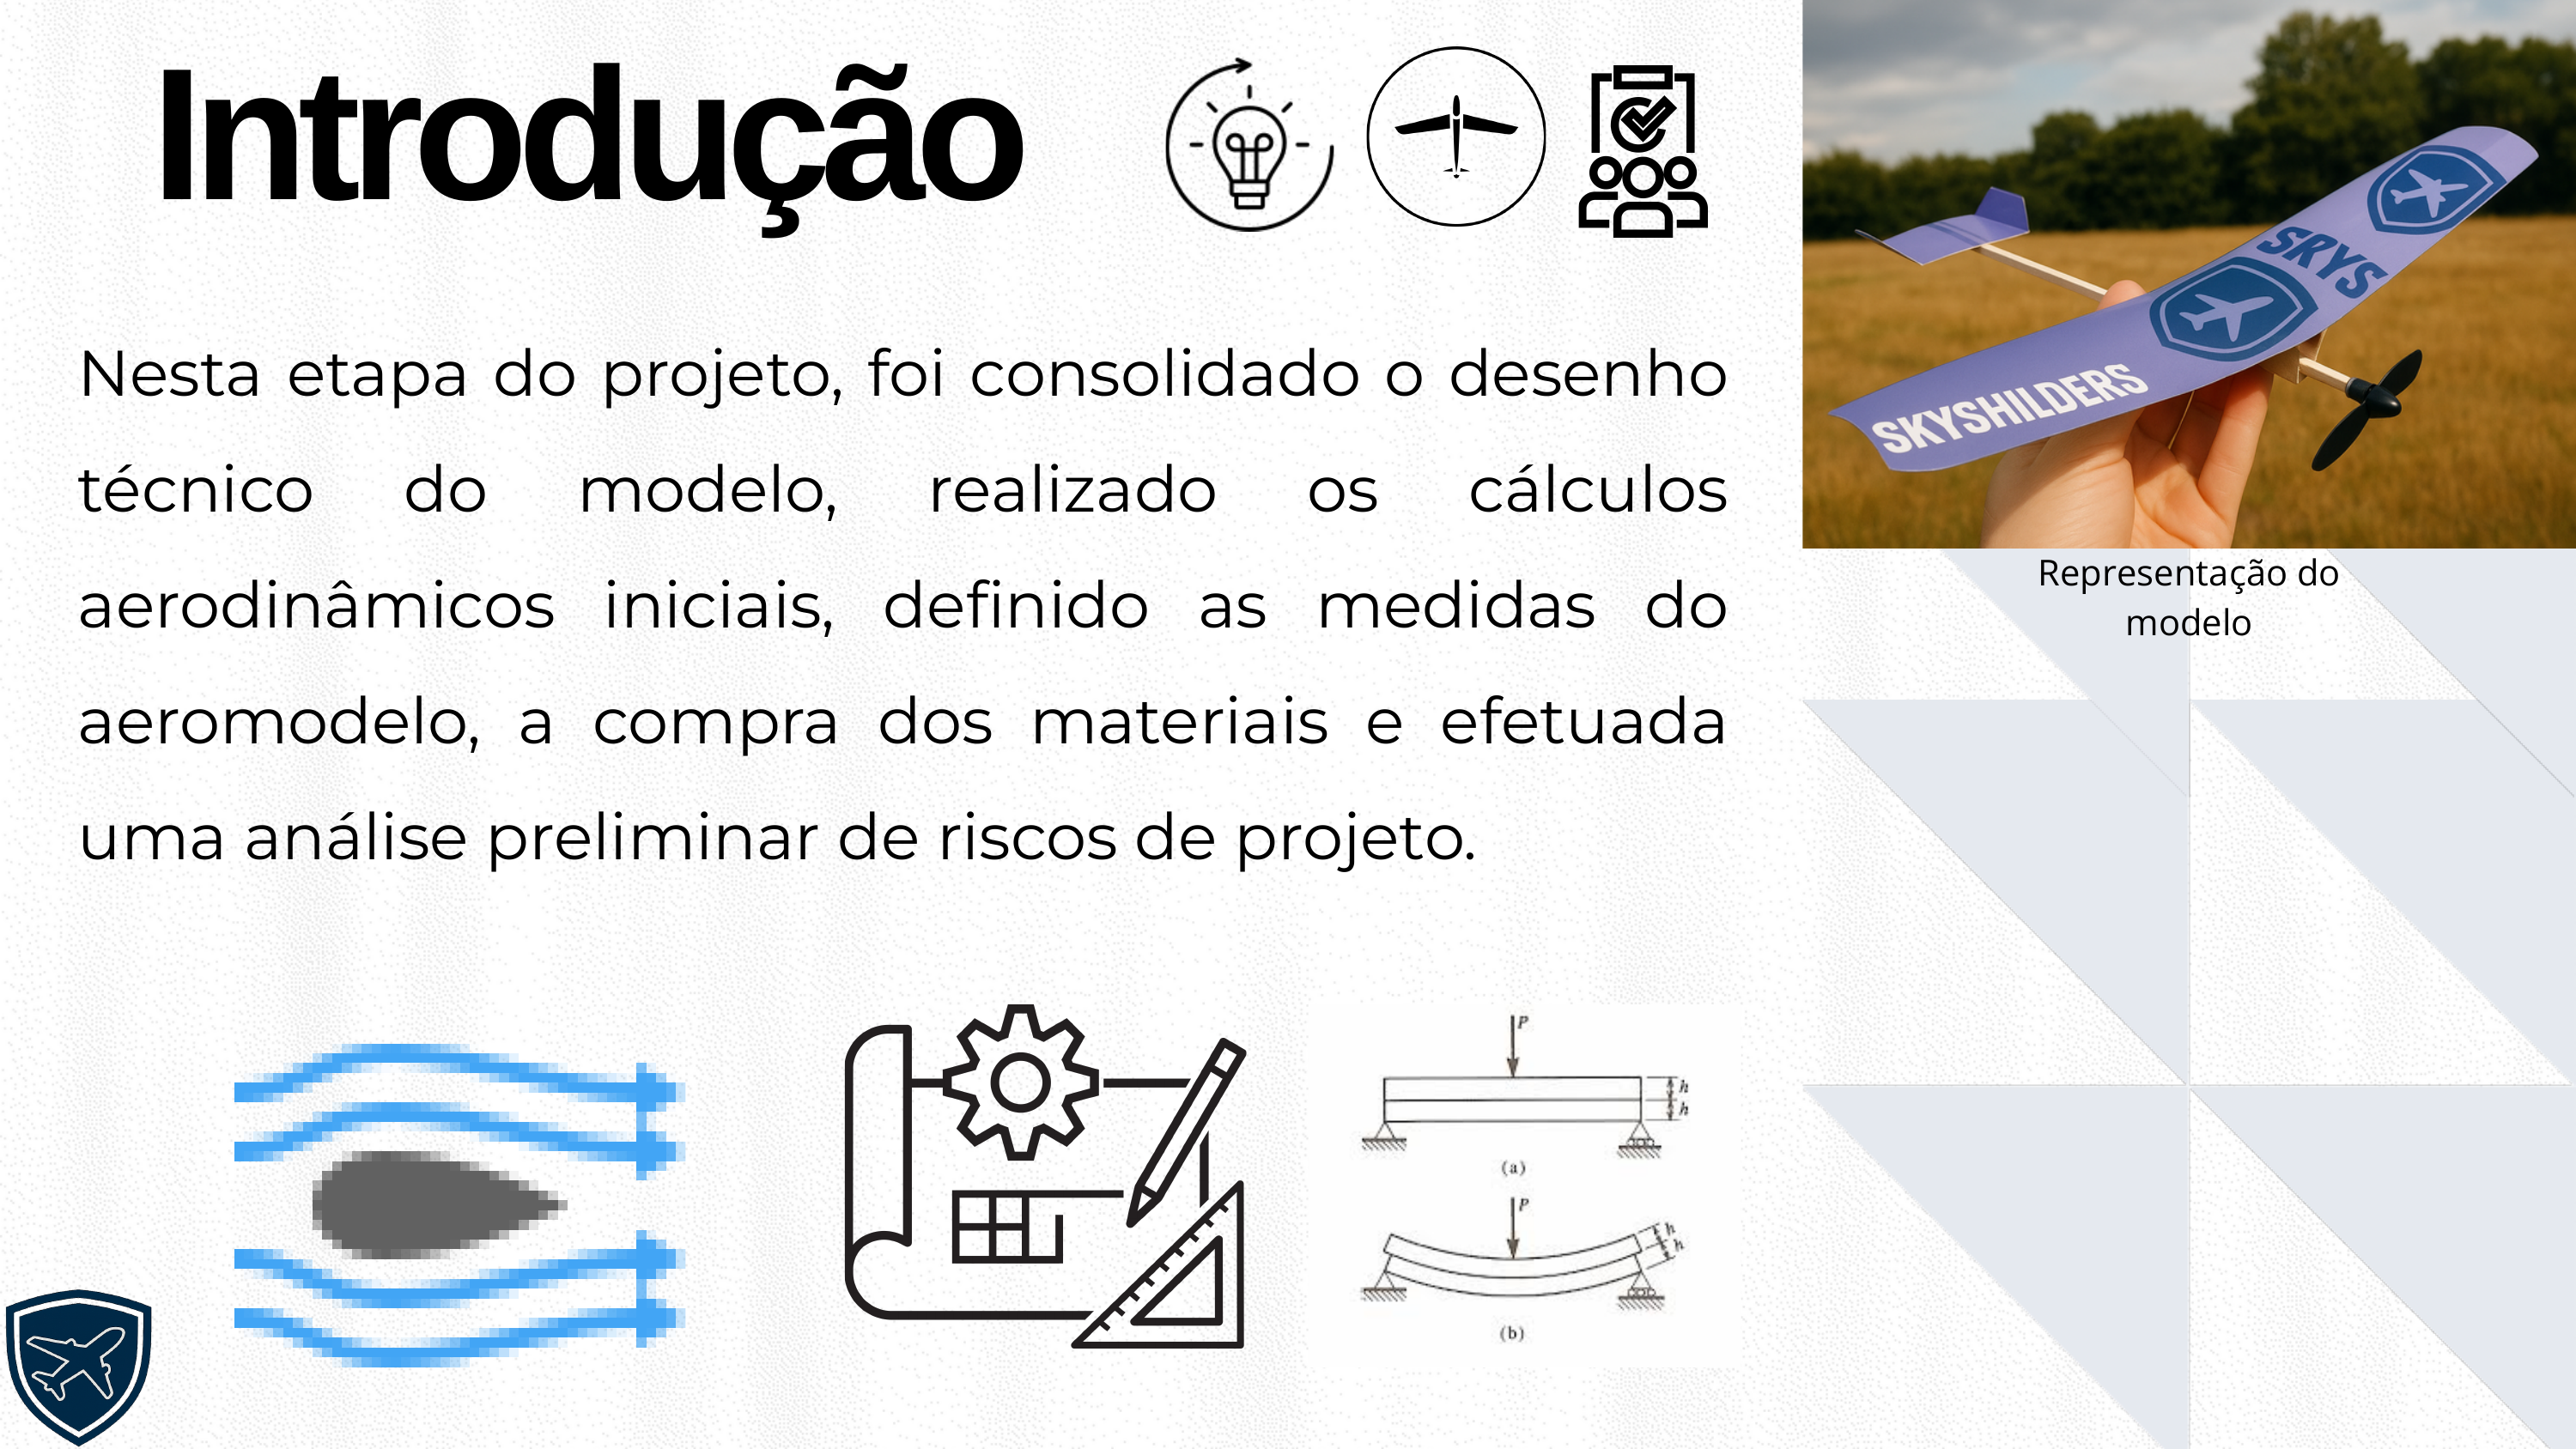

Introdução

Nesta etapa do projeto, foi consolidado o desenho técnico do modelo, realizado os cálculos aerodinâmicos iniciais, definido as medidas do aeromodelo, a compra dos materiais e efetuada uma análise preliminar de riscos de projeto.
Representação do modelo